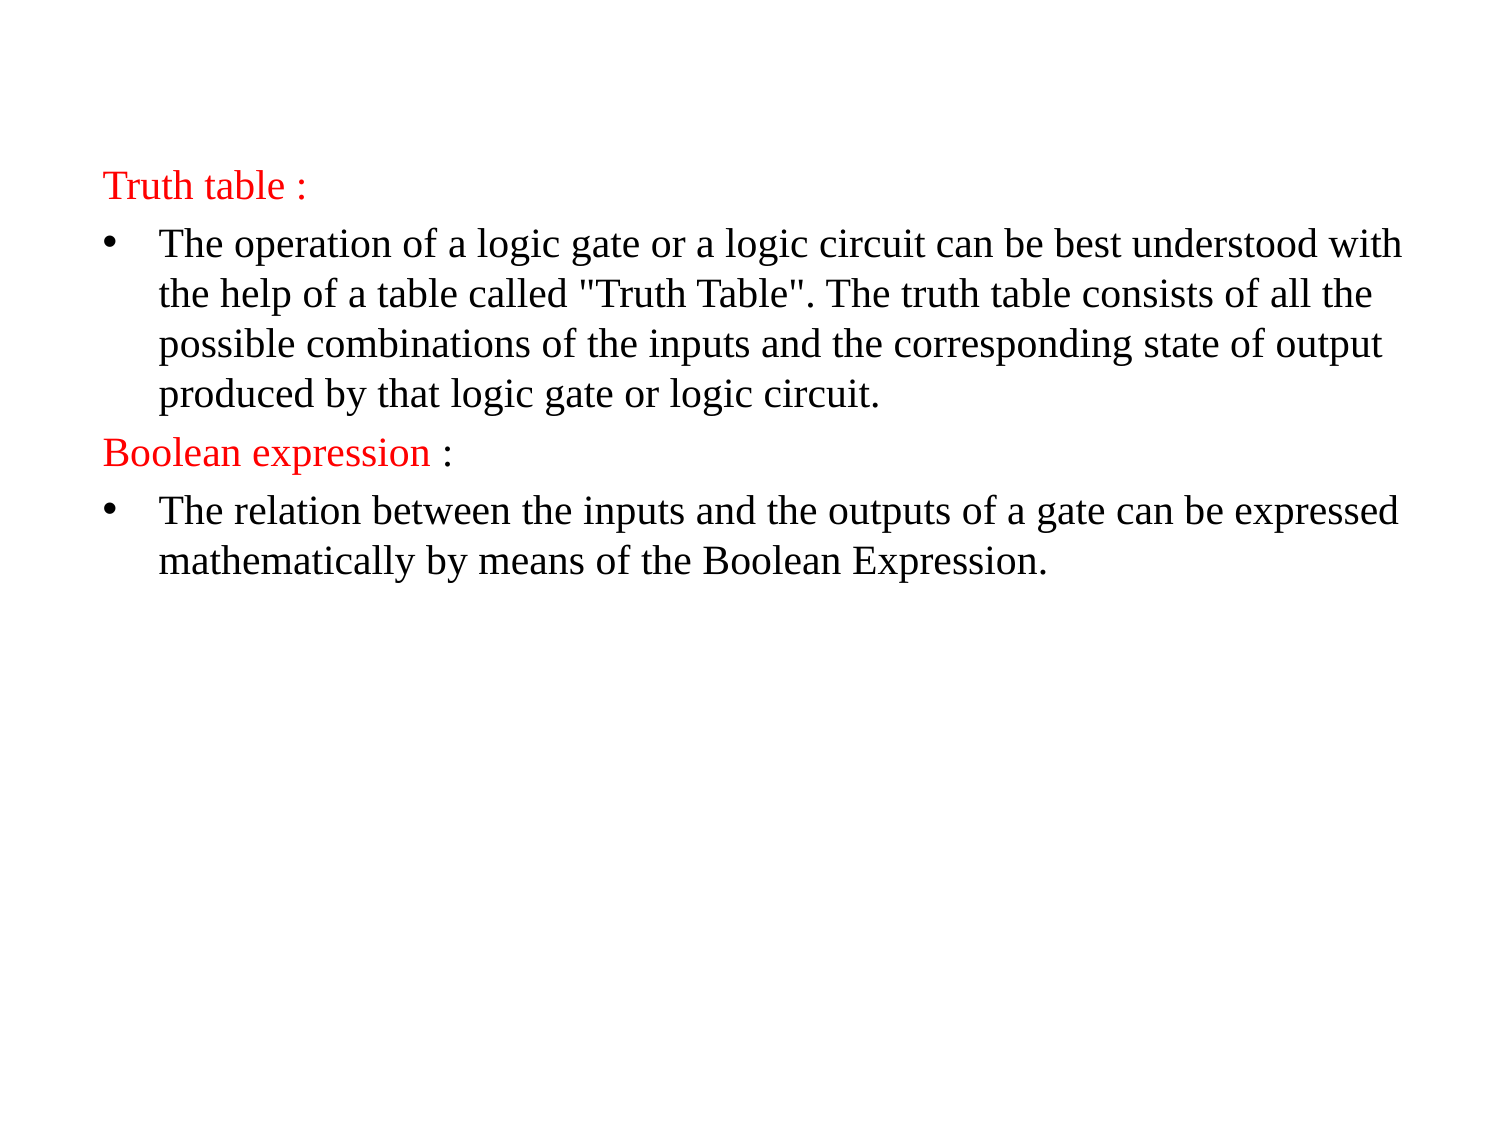

Truth table :
The operation of a logic gate or a logic circuit can be best understood with the help of a table called "Truth Table". The truth table consists of all the possible combinations of the inputs and the corresponding state of output produced by that logic gate or logic circuit.
Boolean expression :
The relation between the inputs and the outputs of a gate can be expressed mathematically by means of the Boolean Expression.